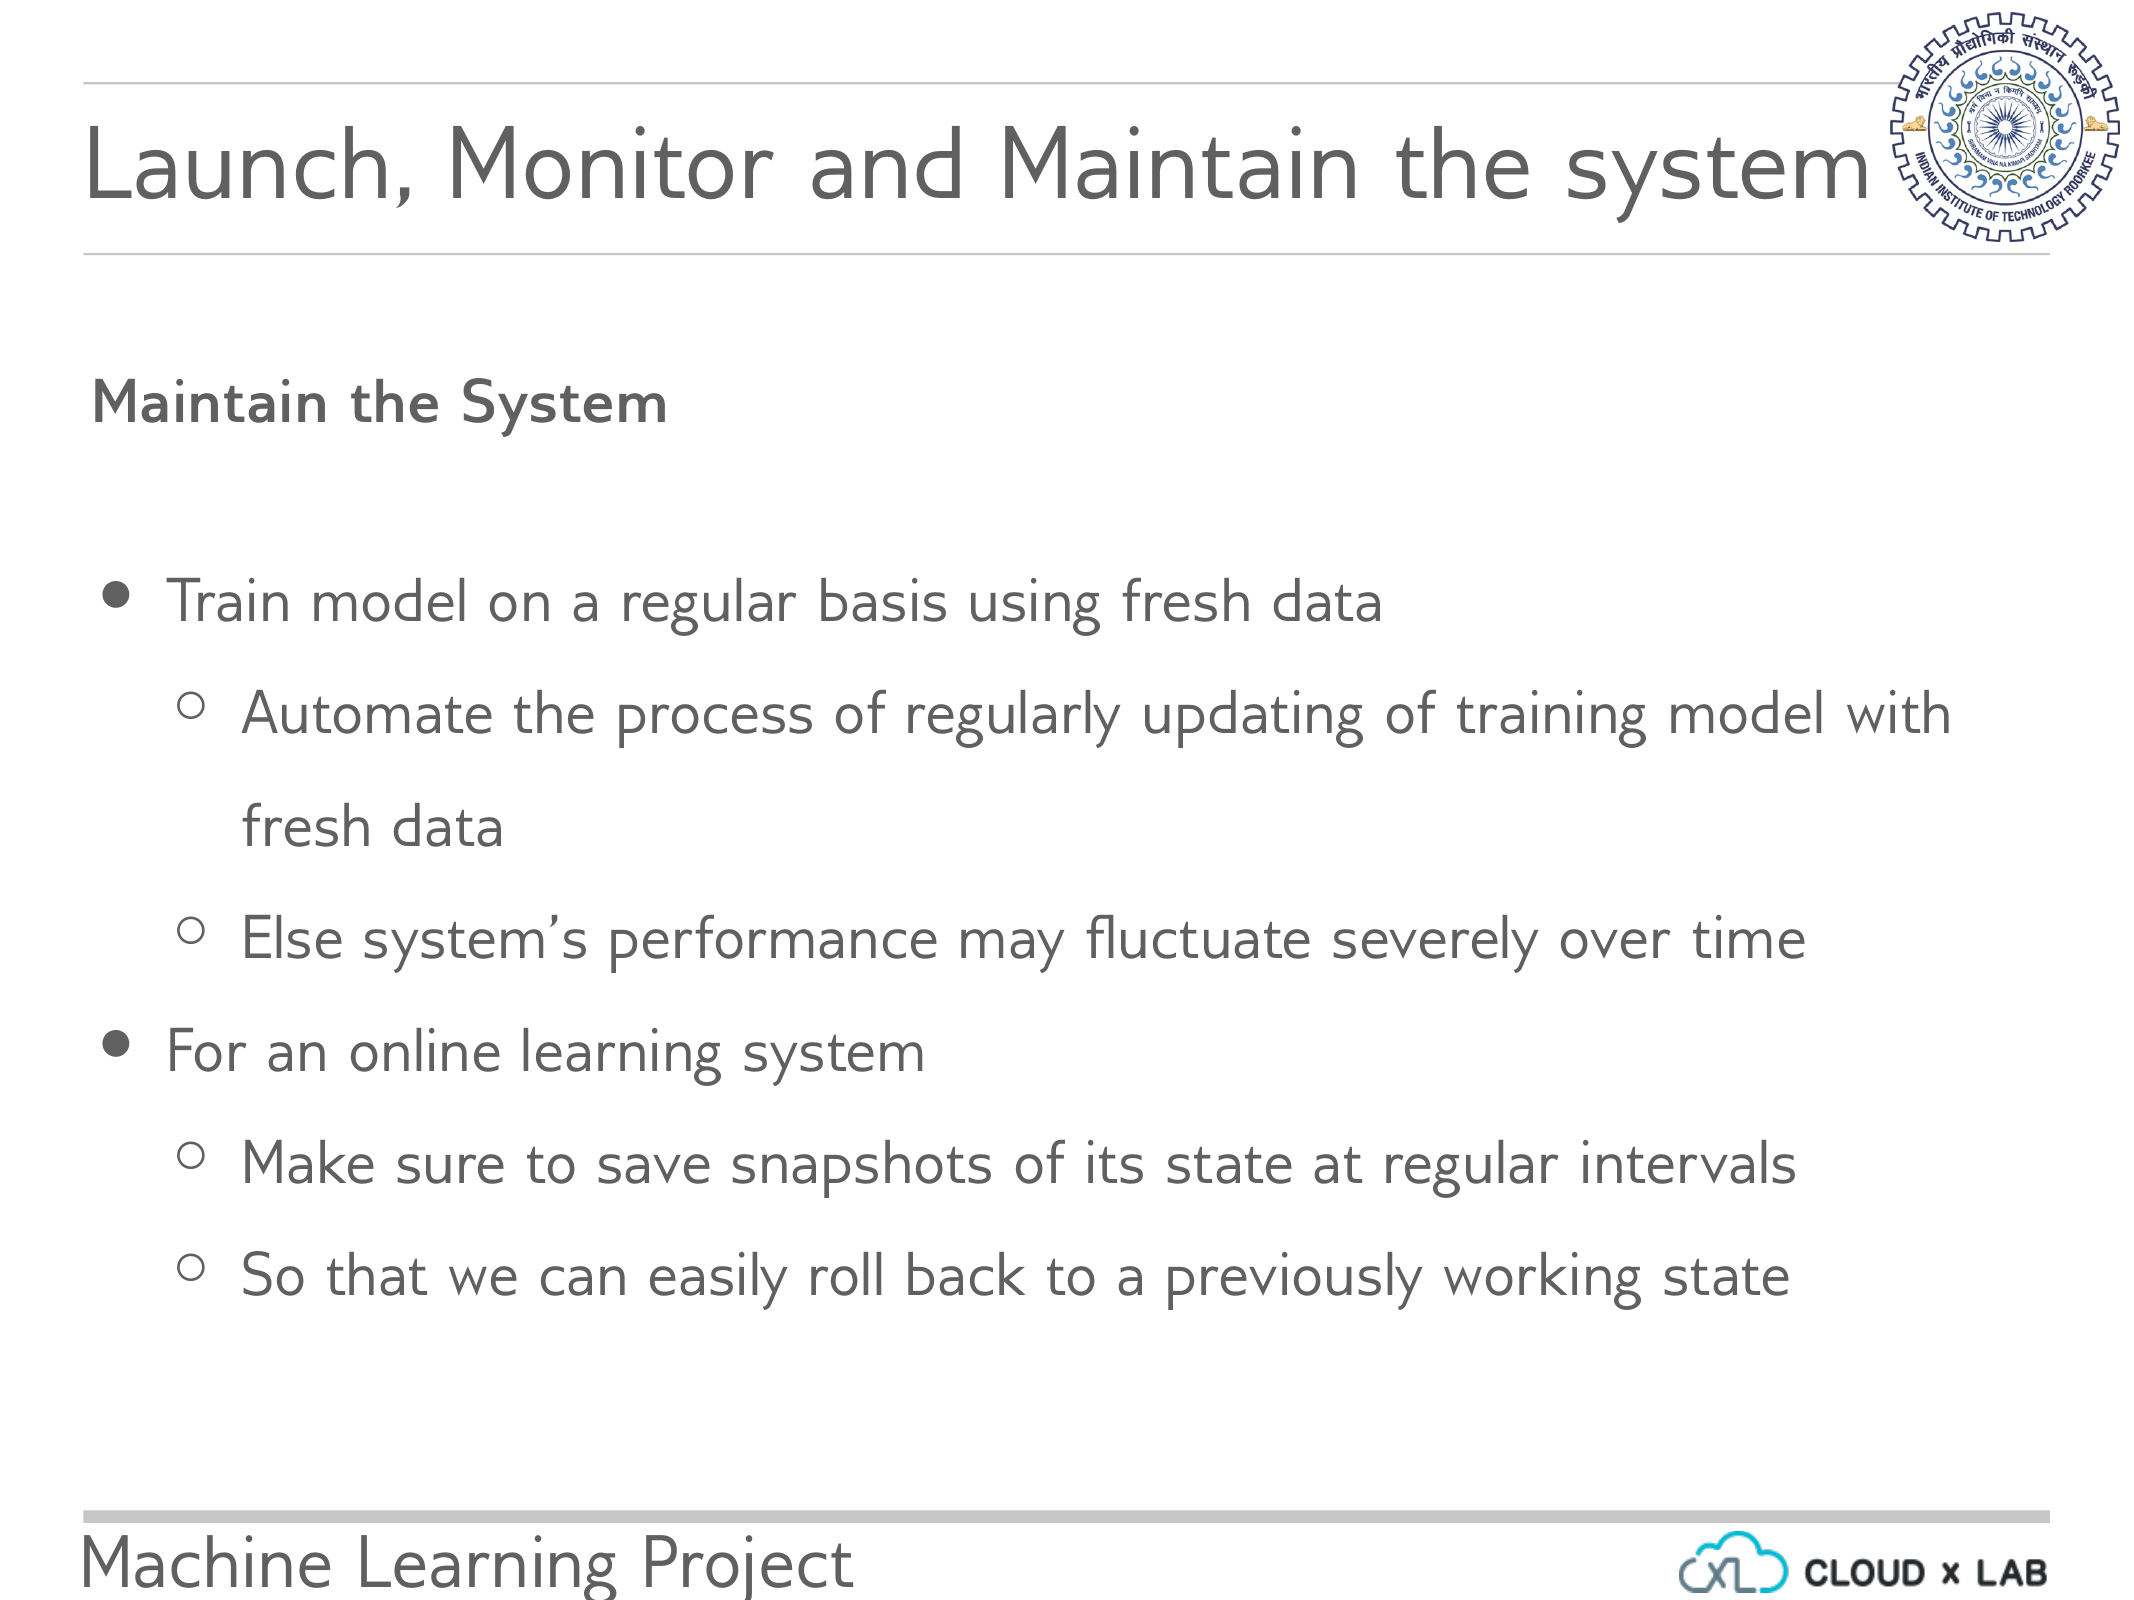

Launch, Monitor and Maintain the system
Maintain the System

Train model on a regular basis using fresh data
Automate the process of regularly updating of training model with fresh data
Else system’s performance may fluctuate severely over time
For an online learning system
Make sure to save snapshots of its state at regular intervals
So that we can easily roll back to a previously working state